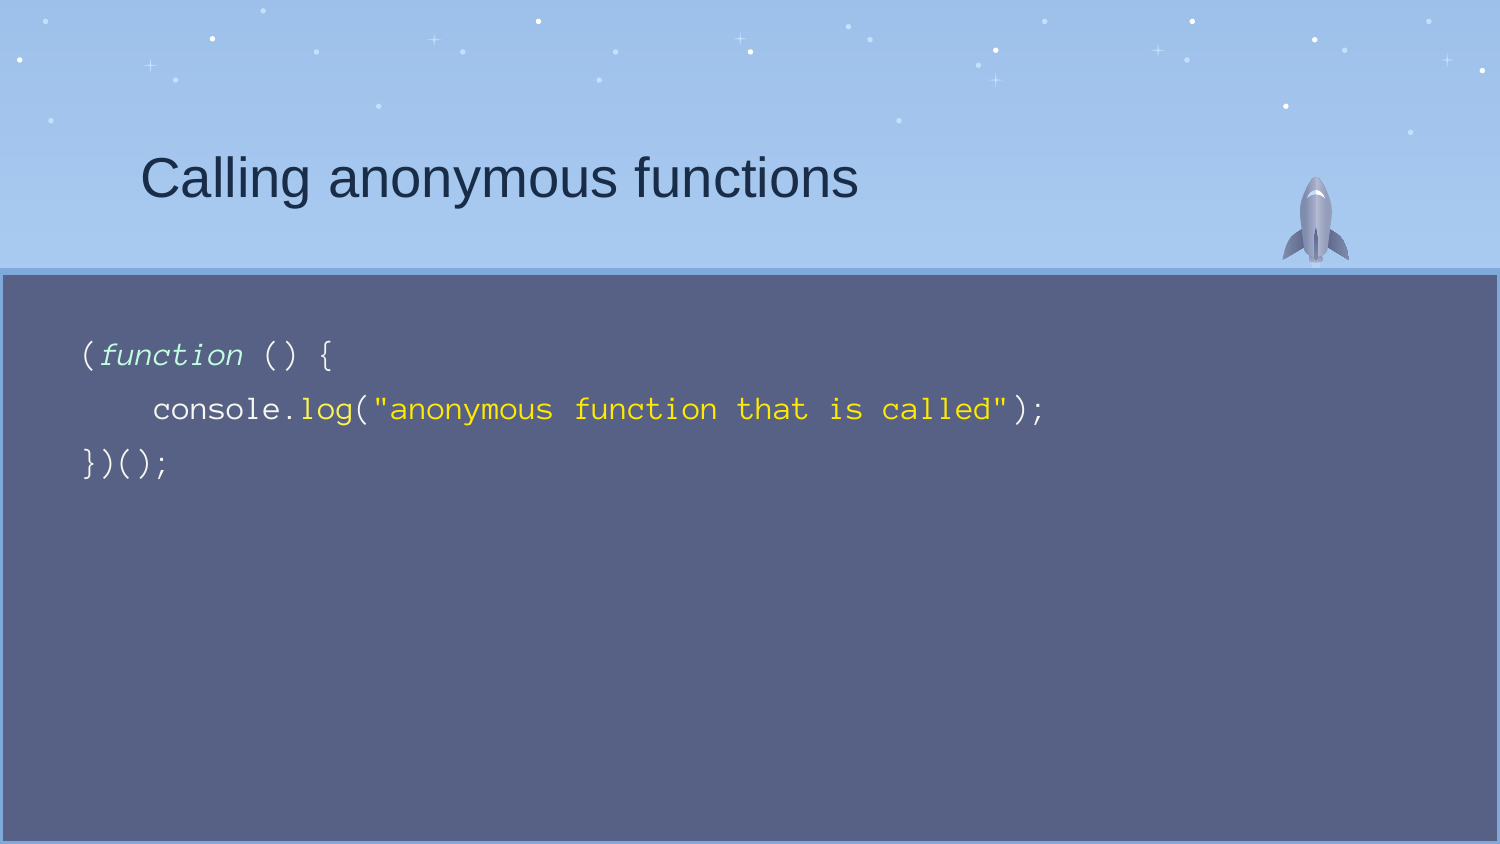

Calling anonymous functions

(function () {
    console.log("anonymous function that is called");
})();